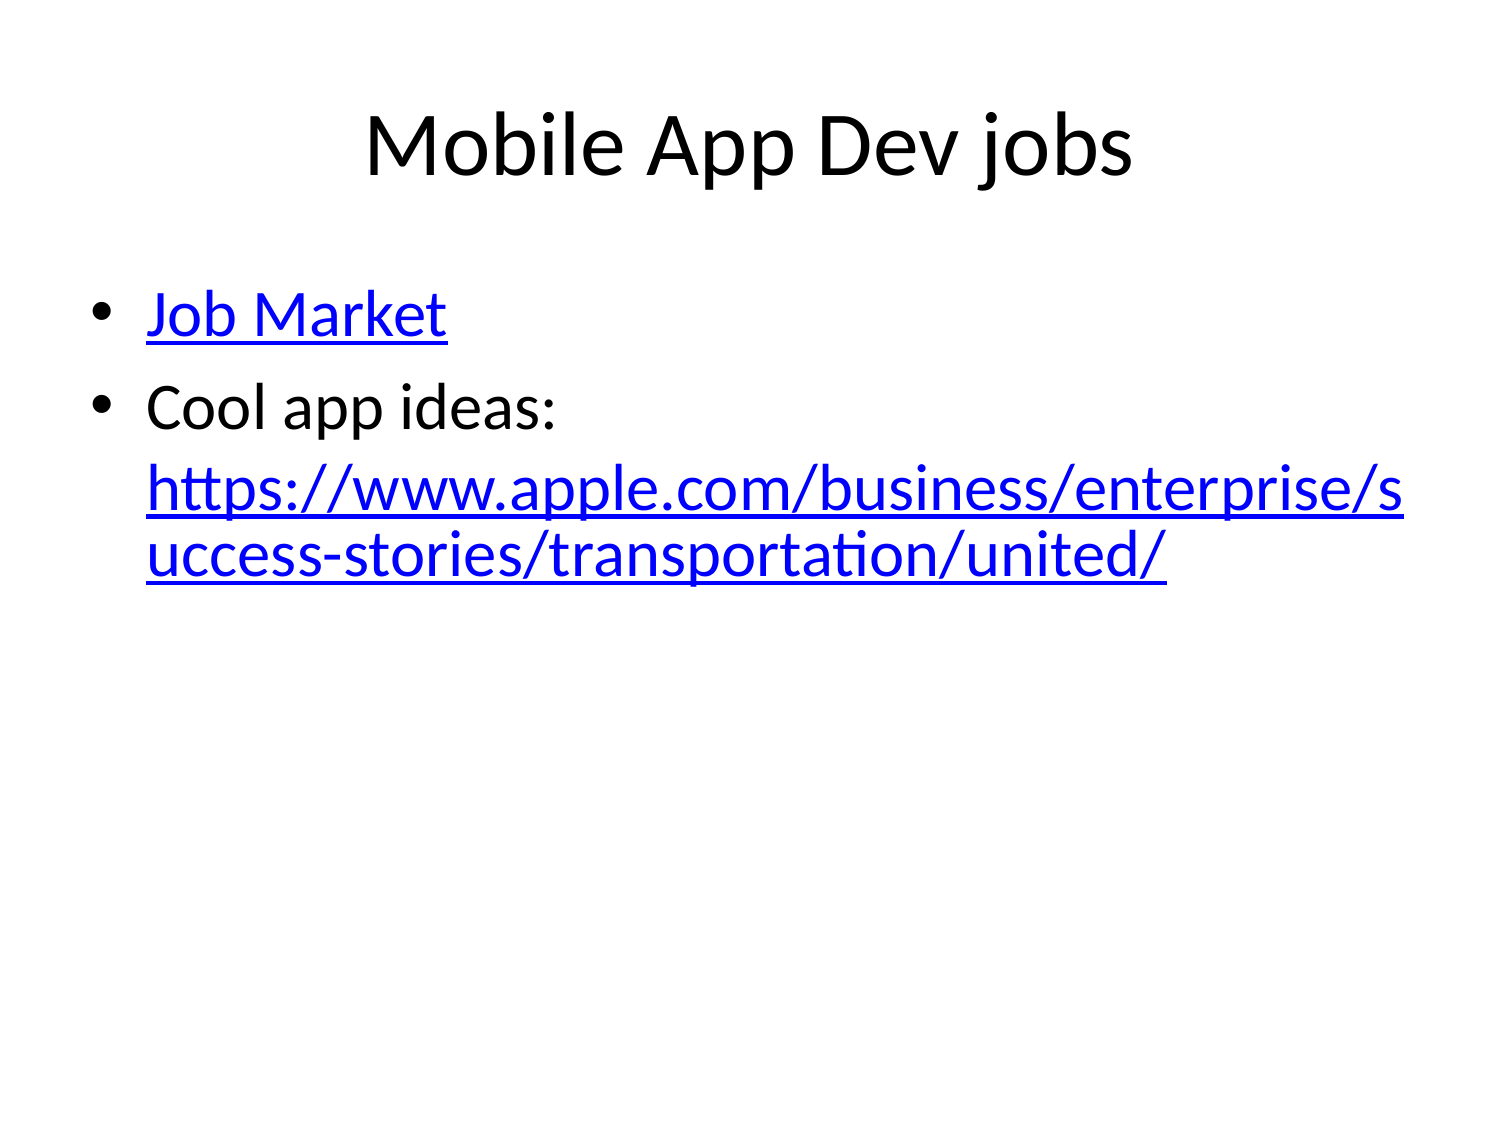

# Mobile App Dev jobs
Job Market
Cool app ideas: https://www.apple.com/business/enterprise/success-stories/transportation/united/